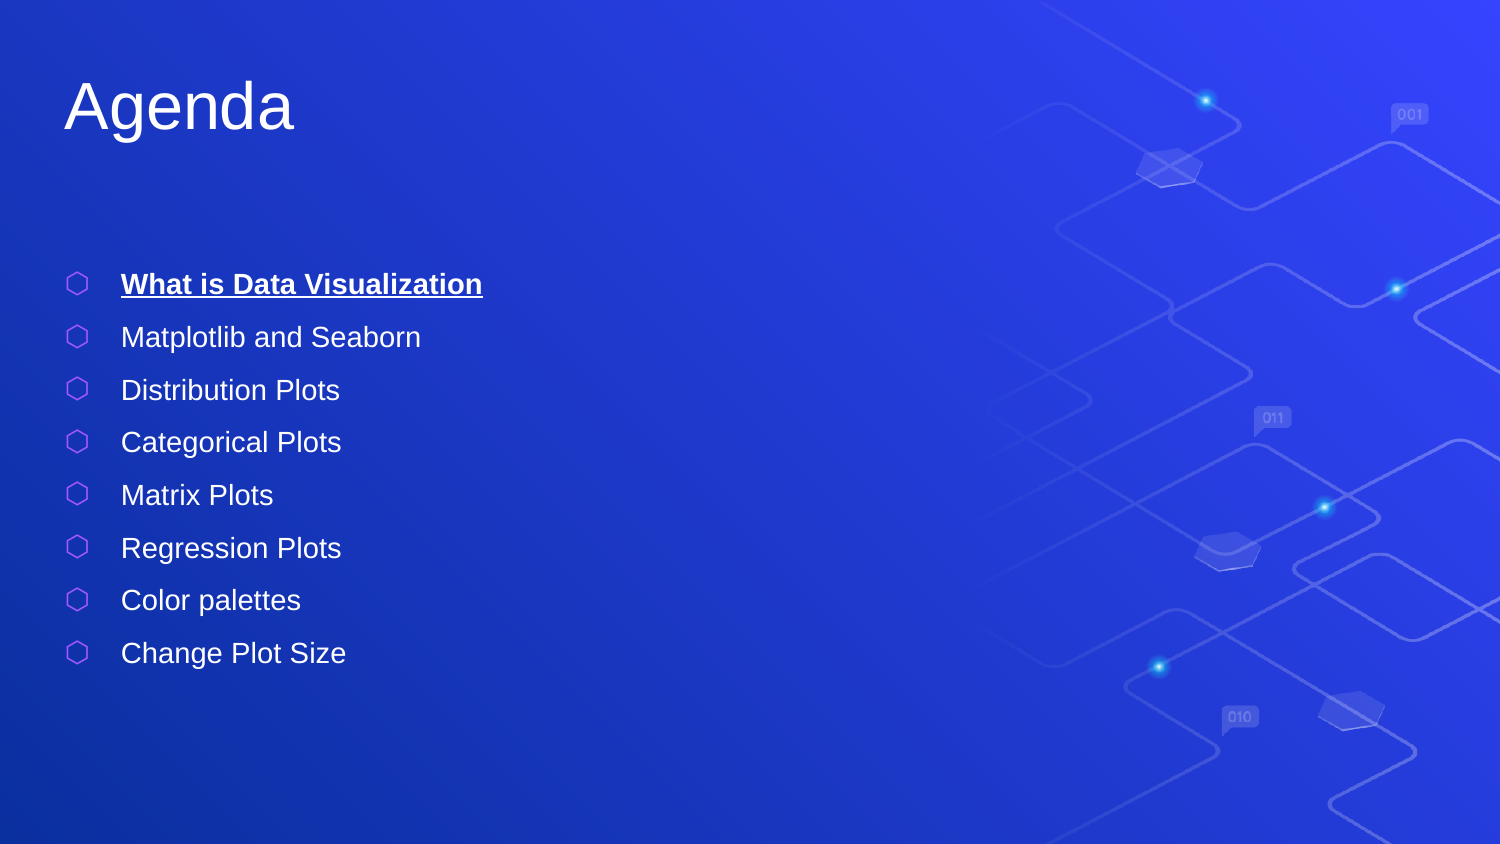

Agenda

What is Data Visualization
Matplotlib and Seaborn
Distribution Plots
Categorical Plots
Matrix Plots
Regression Plots
Color palettes
Change Plot Size